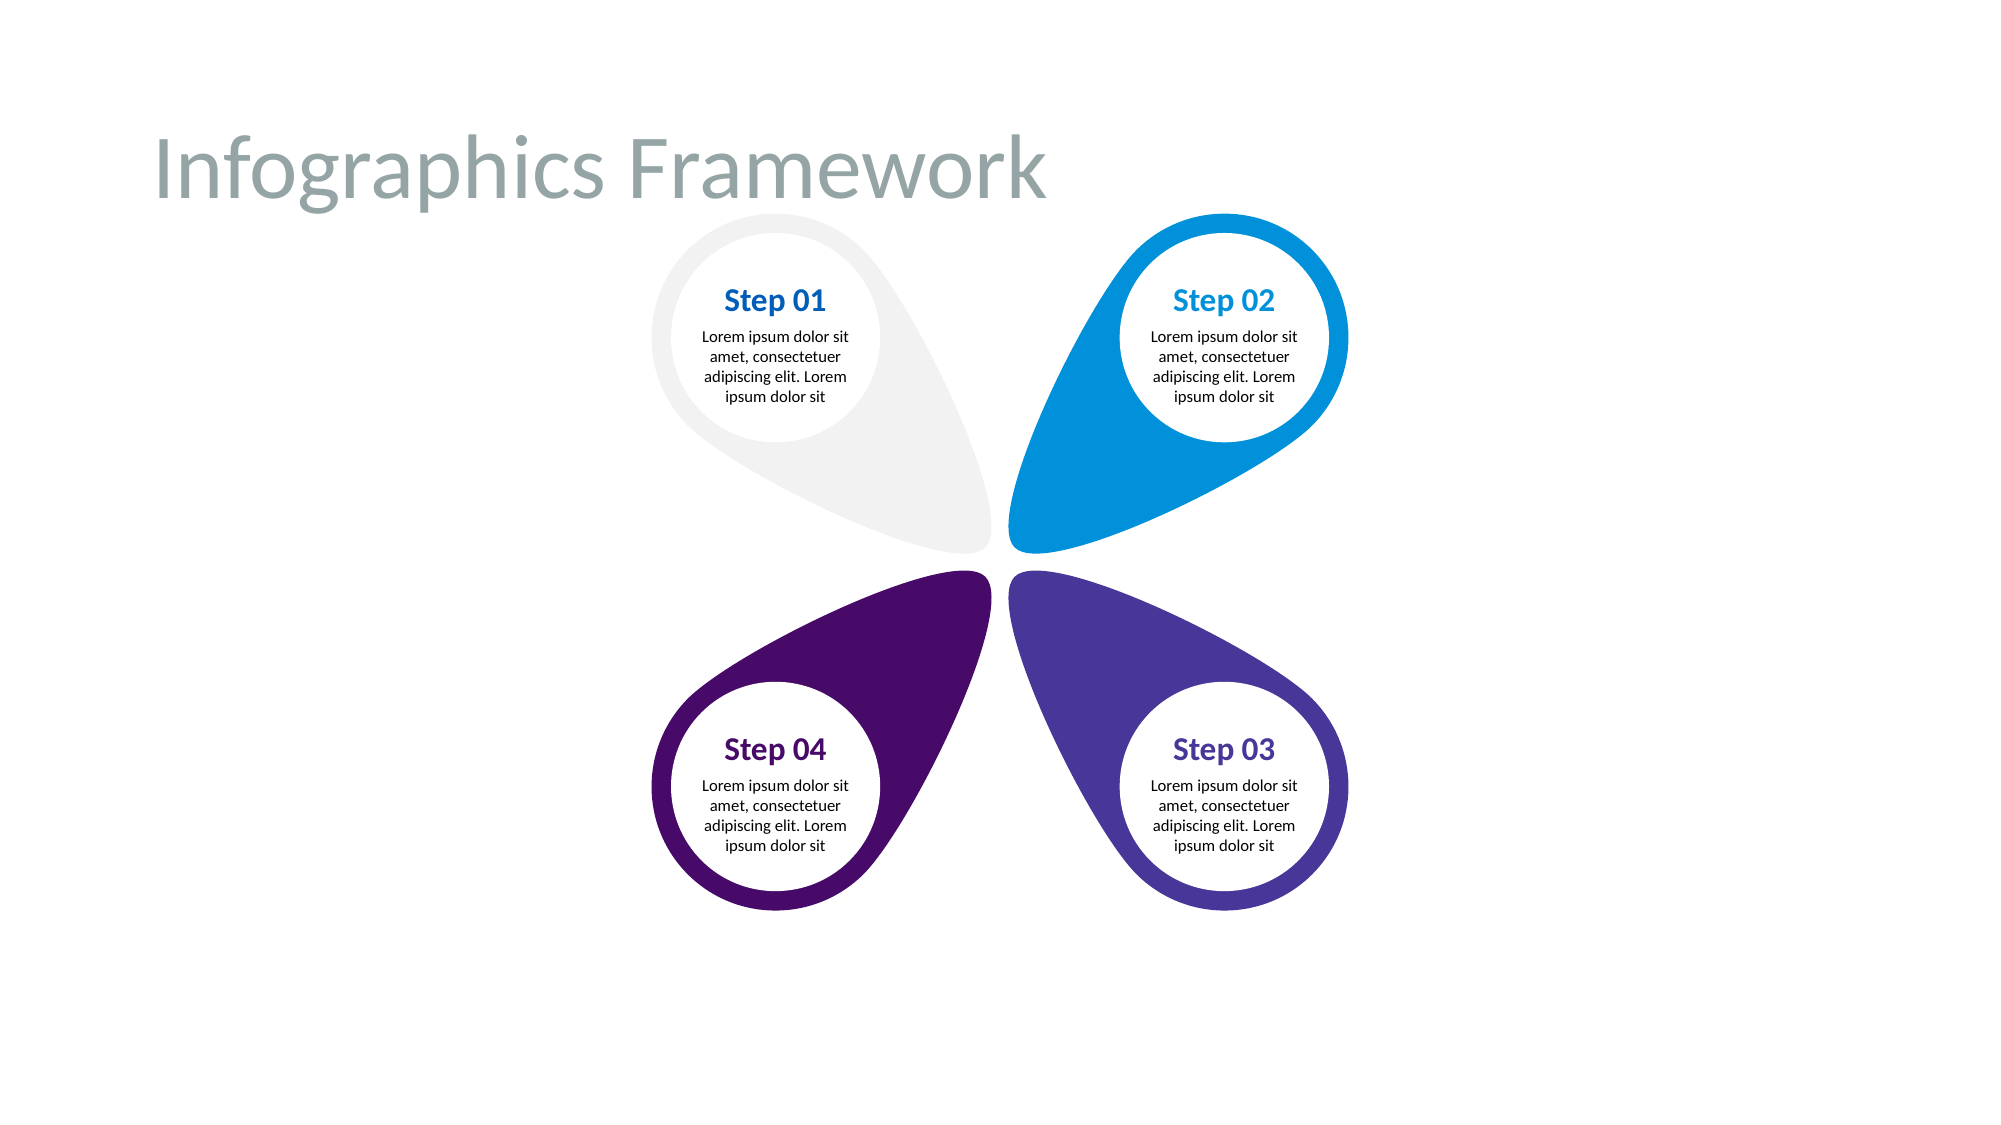

# Infographics Framework

Step 01
Step 02
Lorem ipsum dolor sit amet, consectetuer adipiscing elit. Lorem ipsum dolor sit
Lorem ipsum dolor sit amet, consectetuer adipiscing elit. Lorem ipsum dolor sit

Step 04
Step 03
Lorem ipsum dolor sit amet, consectetuer adipiscing elit. Lorem ipsum dolor sit
Lorem ipsum dolor sit amet, consectetuer adipiscing elit. Lorem ipsum dolor sit